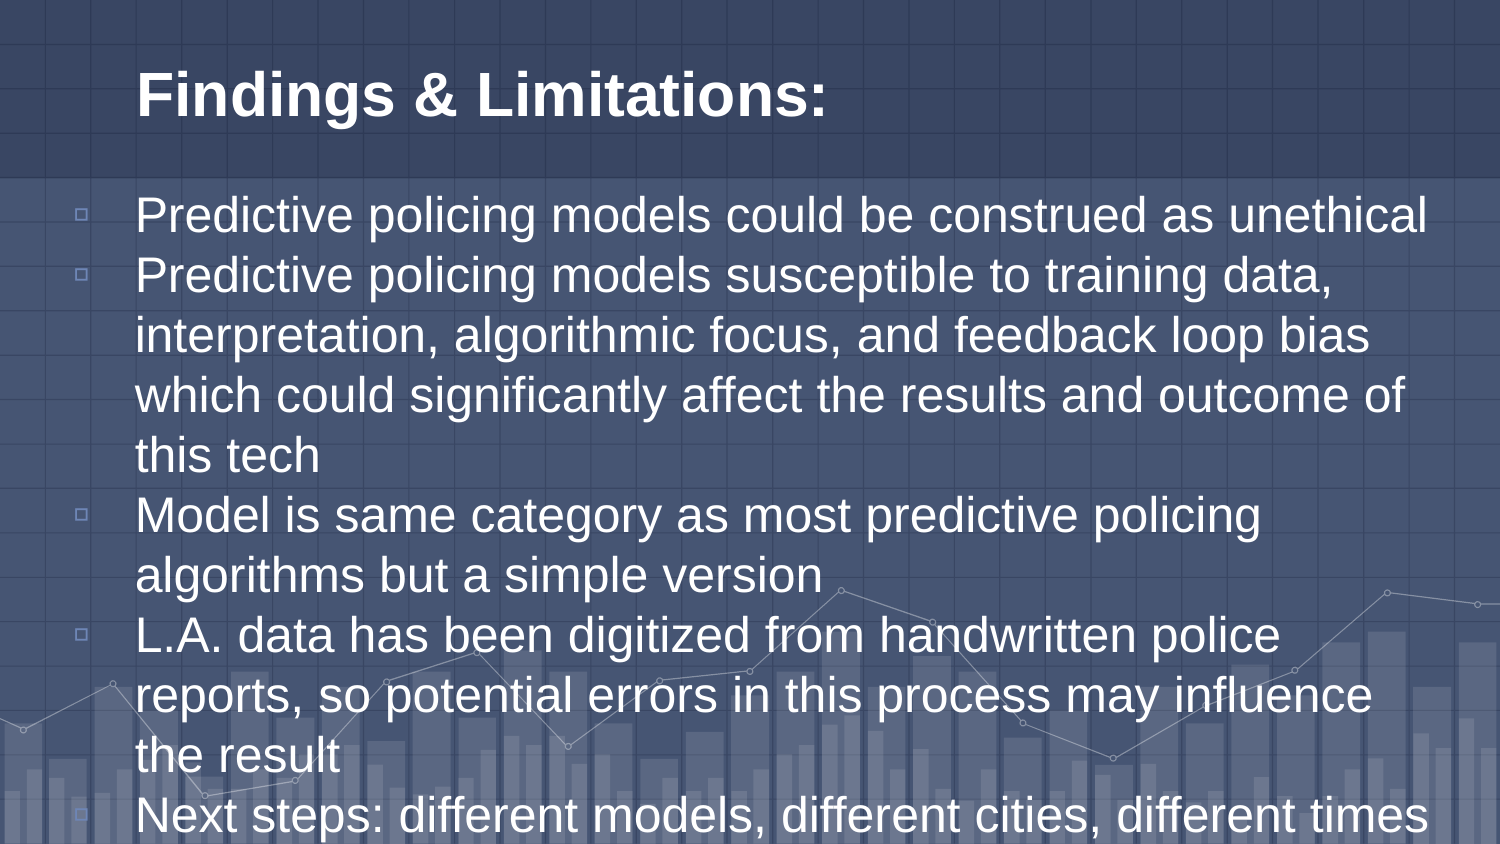

# Findings & Limitations:
Predictive policing models could be construed as unethical
Predictive policing models susceptible to training data, interpretation, algorithmic focus, and feedback loop bias which could significantly affect the results and outcome of this tech
Model is same category as most predictive policing algorithms but a simple version
L.A. data has been digitized from handwritten police reports, so potential errors in this process may influence the result
Next steps: different models, different cities, different times